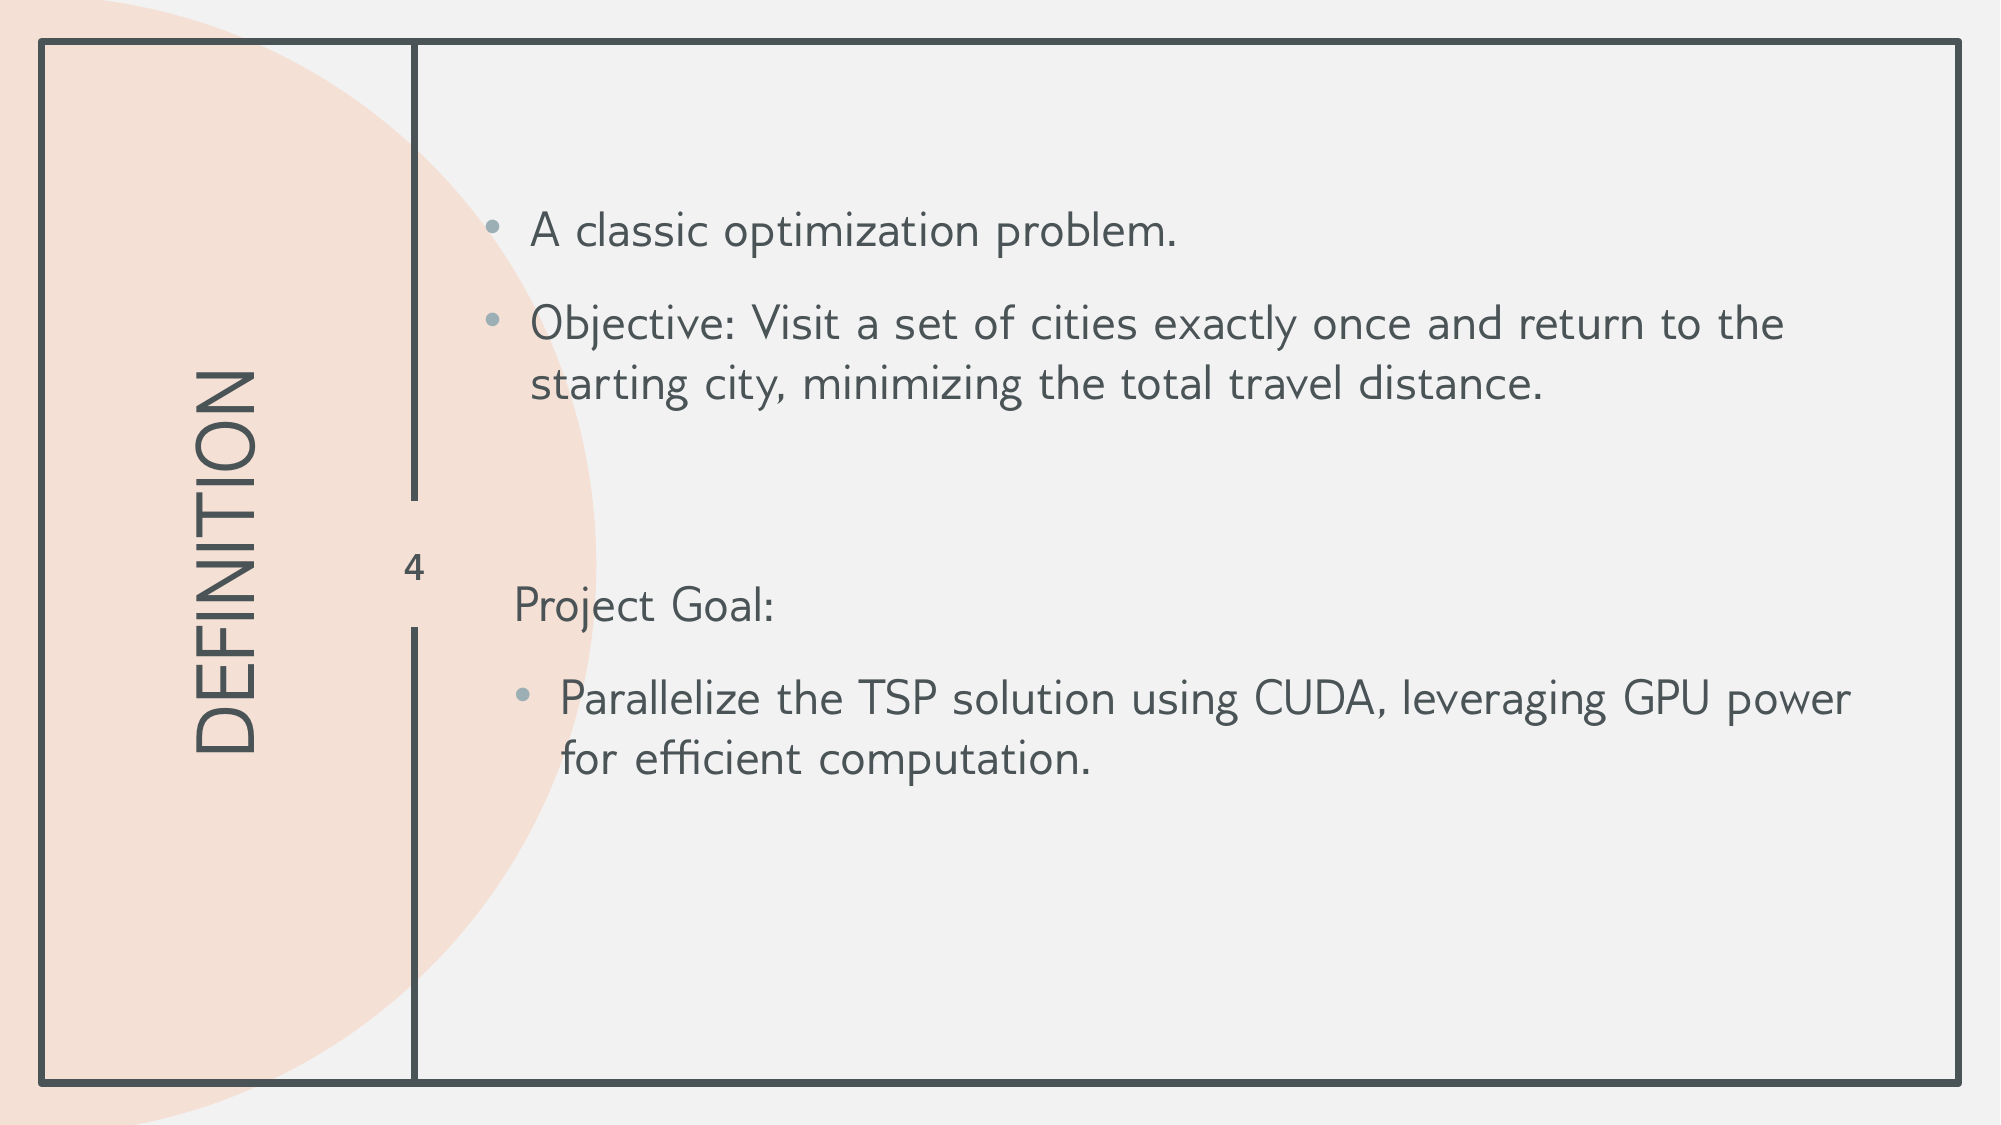

A classic optimization problem.
Objective: Visit a set of cities exactly once and return to the starting city, minimizing the total travel distance.
# DEFINITION
4
Project Goal:
Parallelize the TSP solution using CUDA, leveraging GPU power for efficient computation.